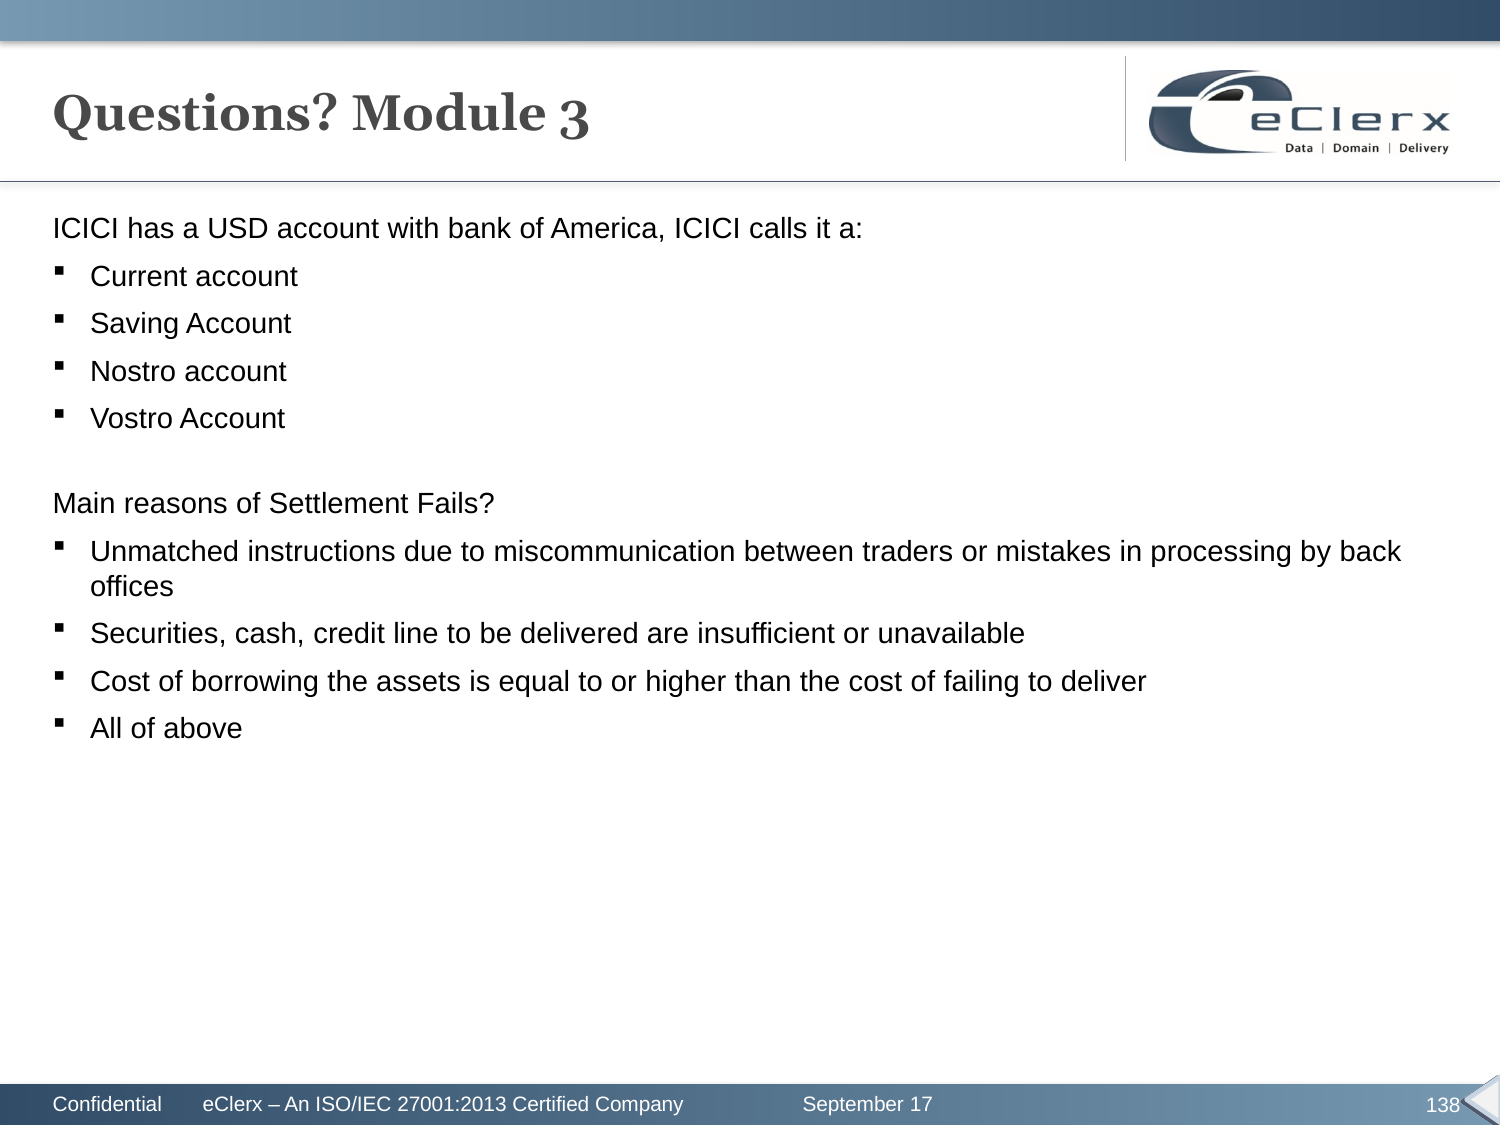

# Questions? Module 3
ICICI has a USD account with bank of America, ICICI calls it a:
Current account
Saving Account
Nostro account
Vostro Account
Main reasons of Settlement Fails?
Unmatched instructions due to miscommunication between traders or mistakes in processing by back offices
Securities, cash, credit line to be delivered are insufficient or unavailable
Cost of borrowing the assets is equal to or higher than the cost of failing to deliver
All of above